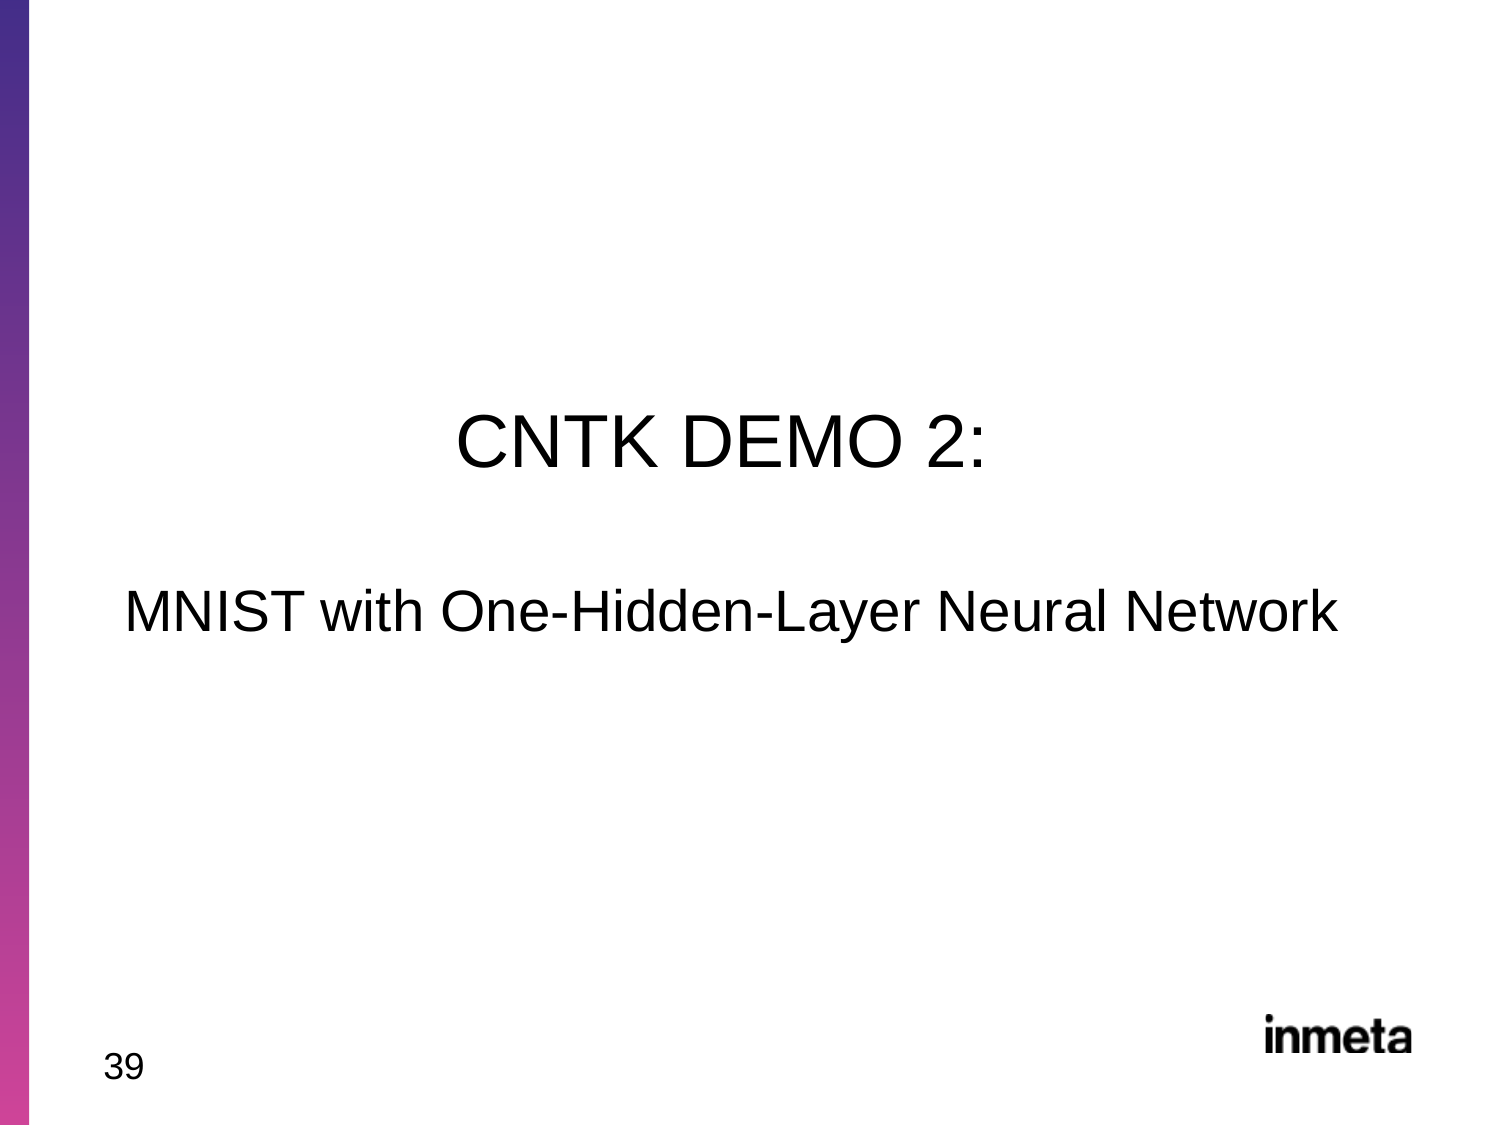

# CNTK DEMO 2: MNIST with One-Hidden-Layer Neural Network
39